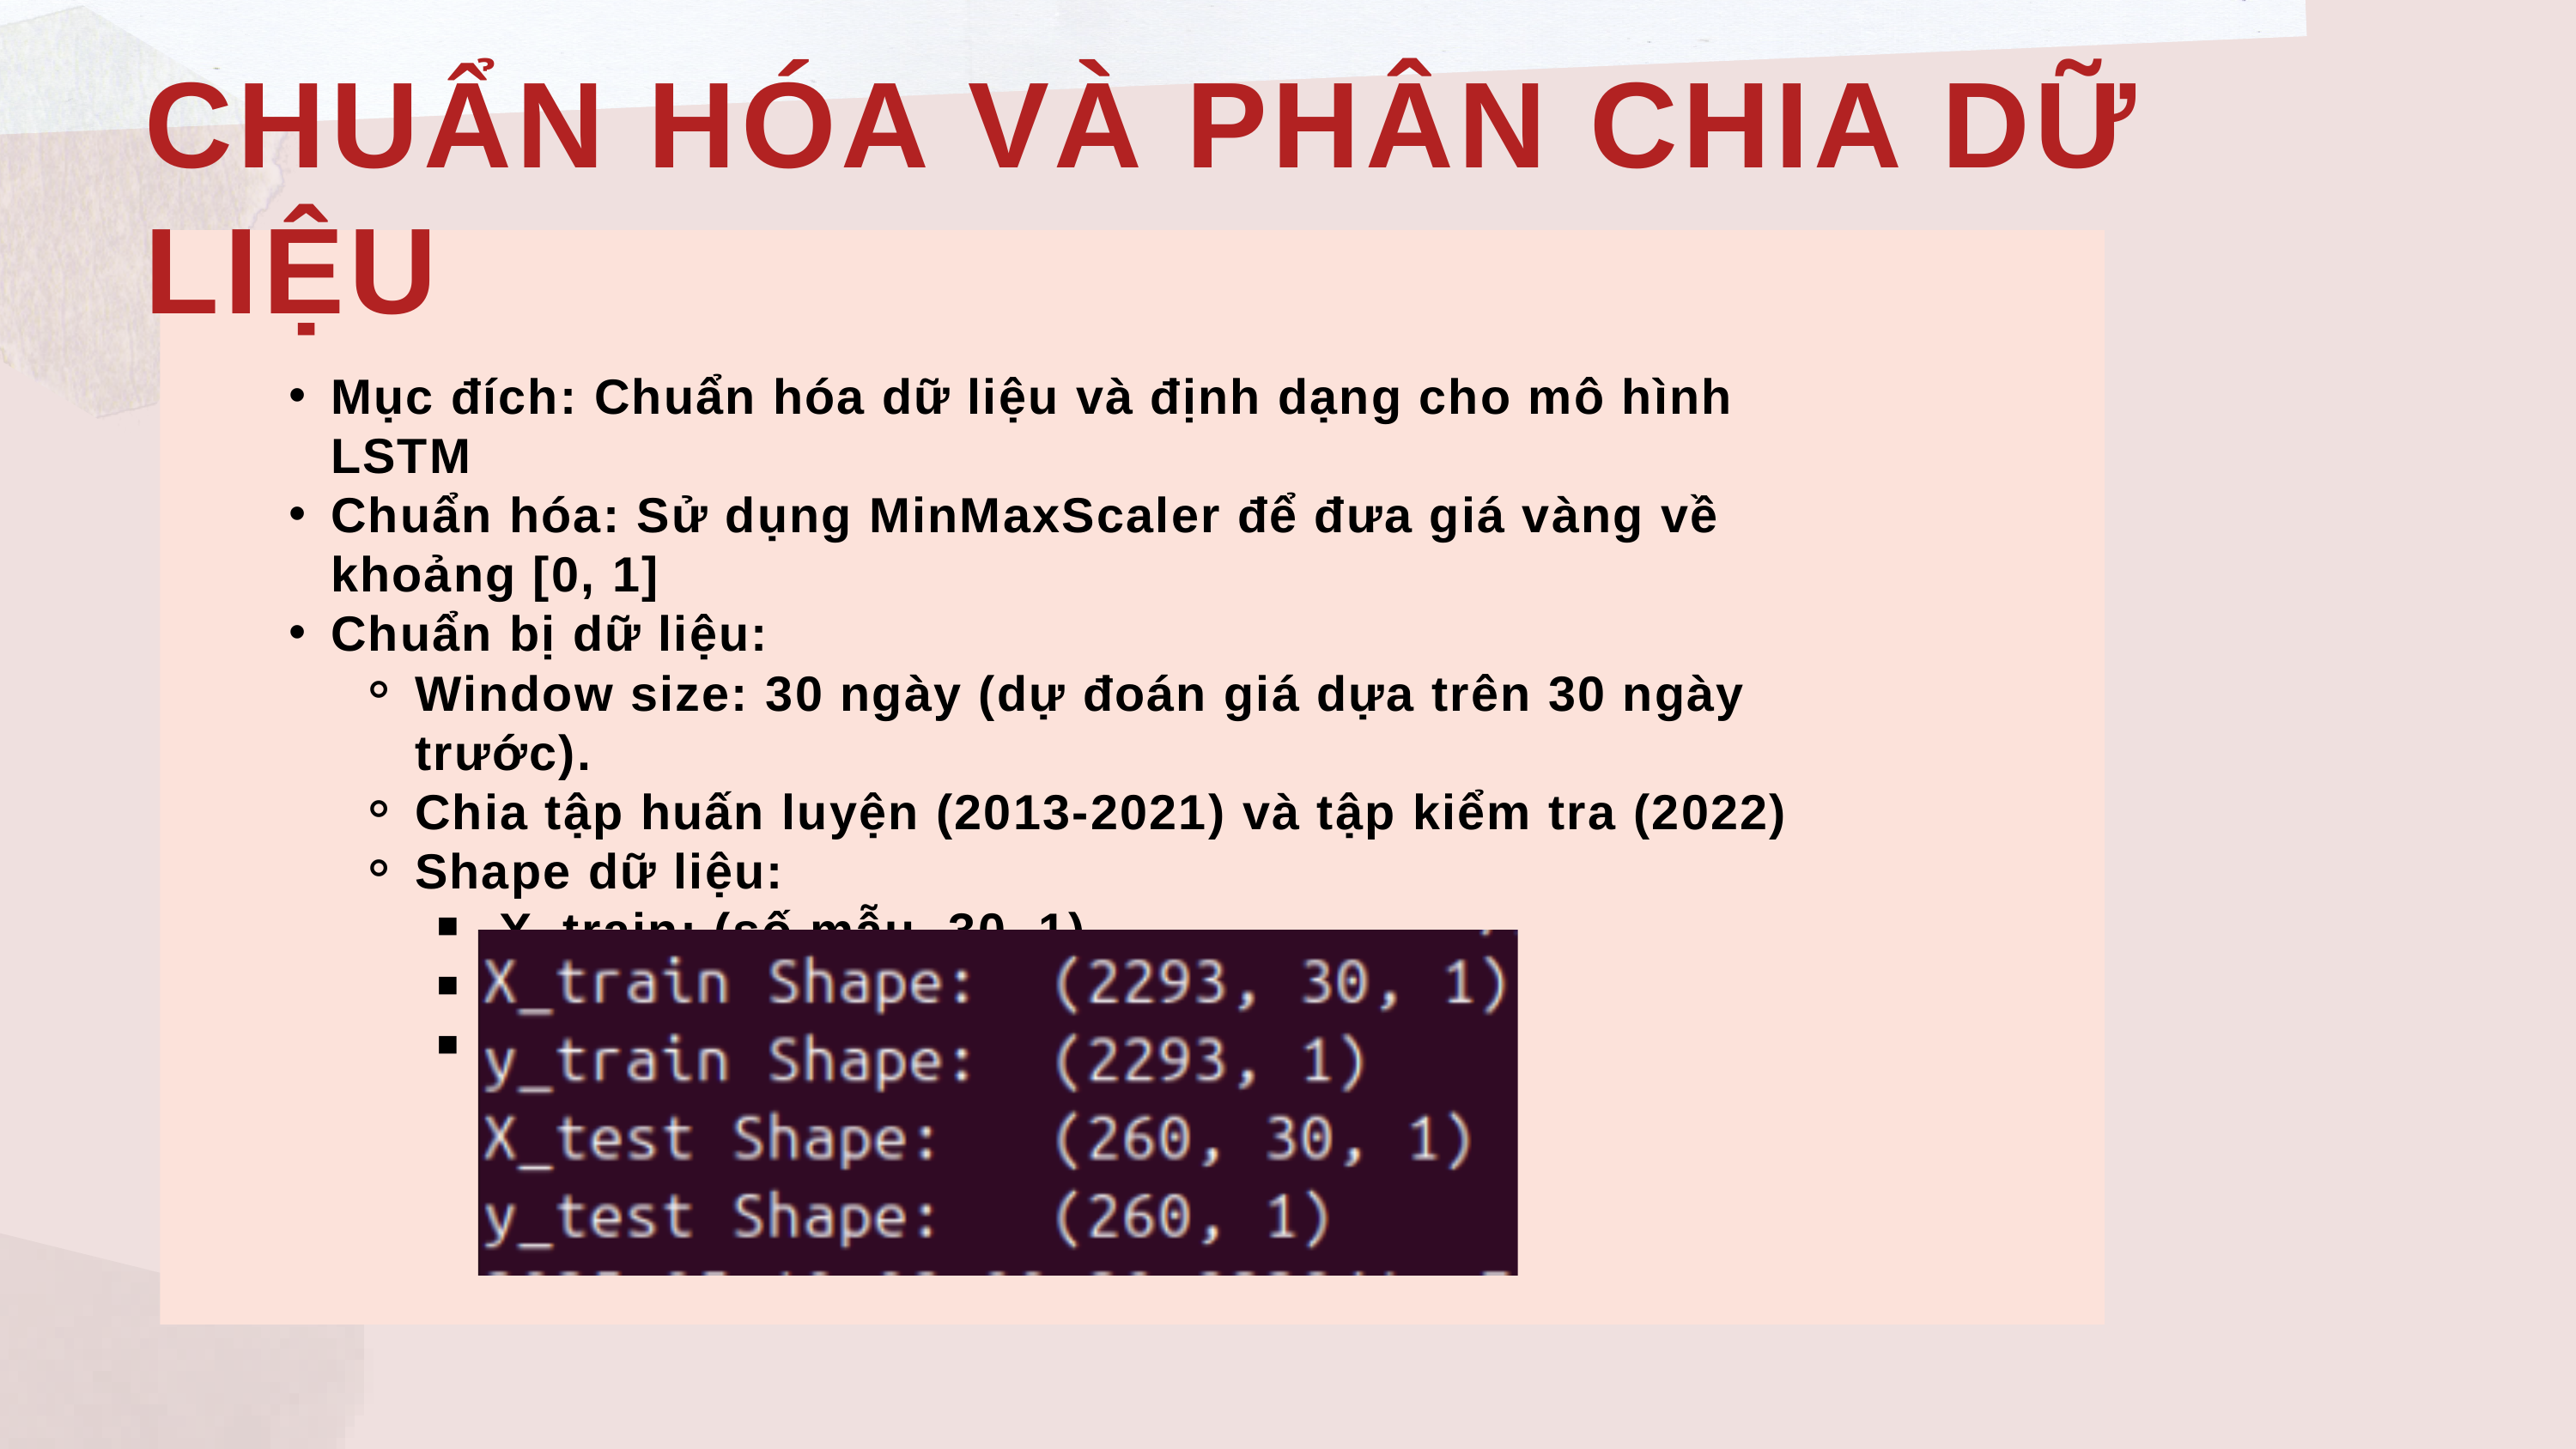

CHUẨN HÓA VÀ PHÂN CHIA DỮ LIỆU

Mục đích: Chuẩn hóa dữ liệu và định dạng cho mô hình LSTM
Chuẩn hóa: Sử dụng MinMaxScaler để đưa giá vàng về khoảng [0, 1]
Chuẩn bị dữ liệu:
Window size: 30 ngày (dự đoán giá dựa trên 30 ngày trước).
Chia tập huấn luyện (2013-2021) và tập kiểm tra (2022)
Shape dữ liệu:
X_train: (số mẫu, 30, 1)
y_train: (số mẫu, 1)
X_test, y_test